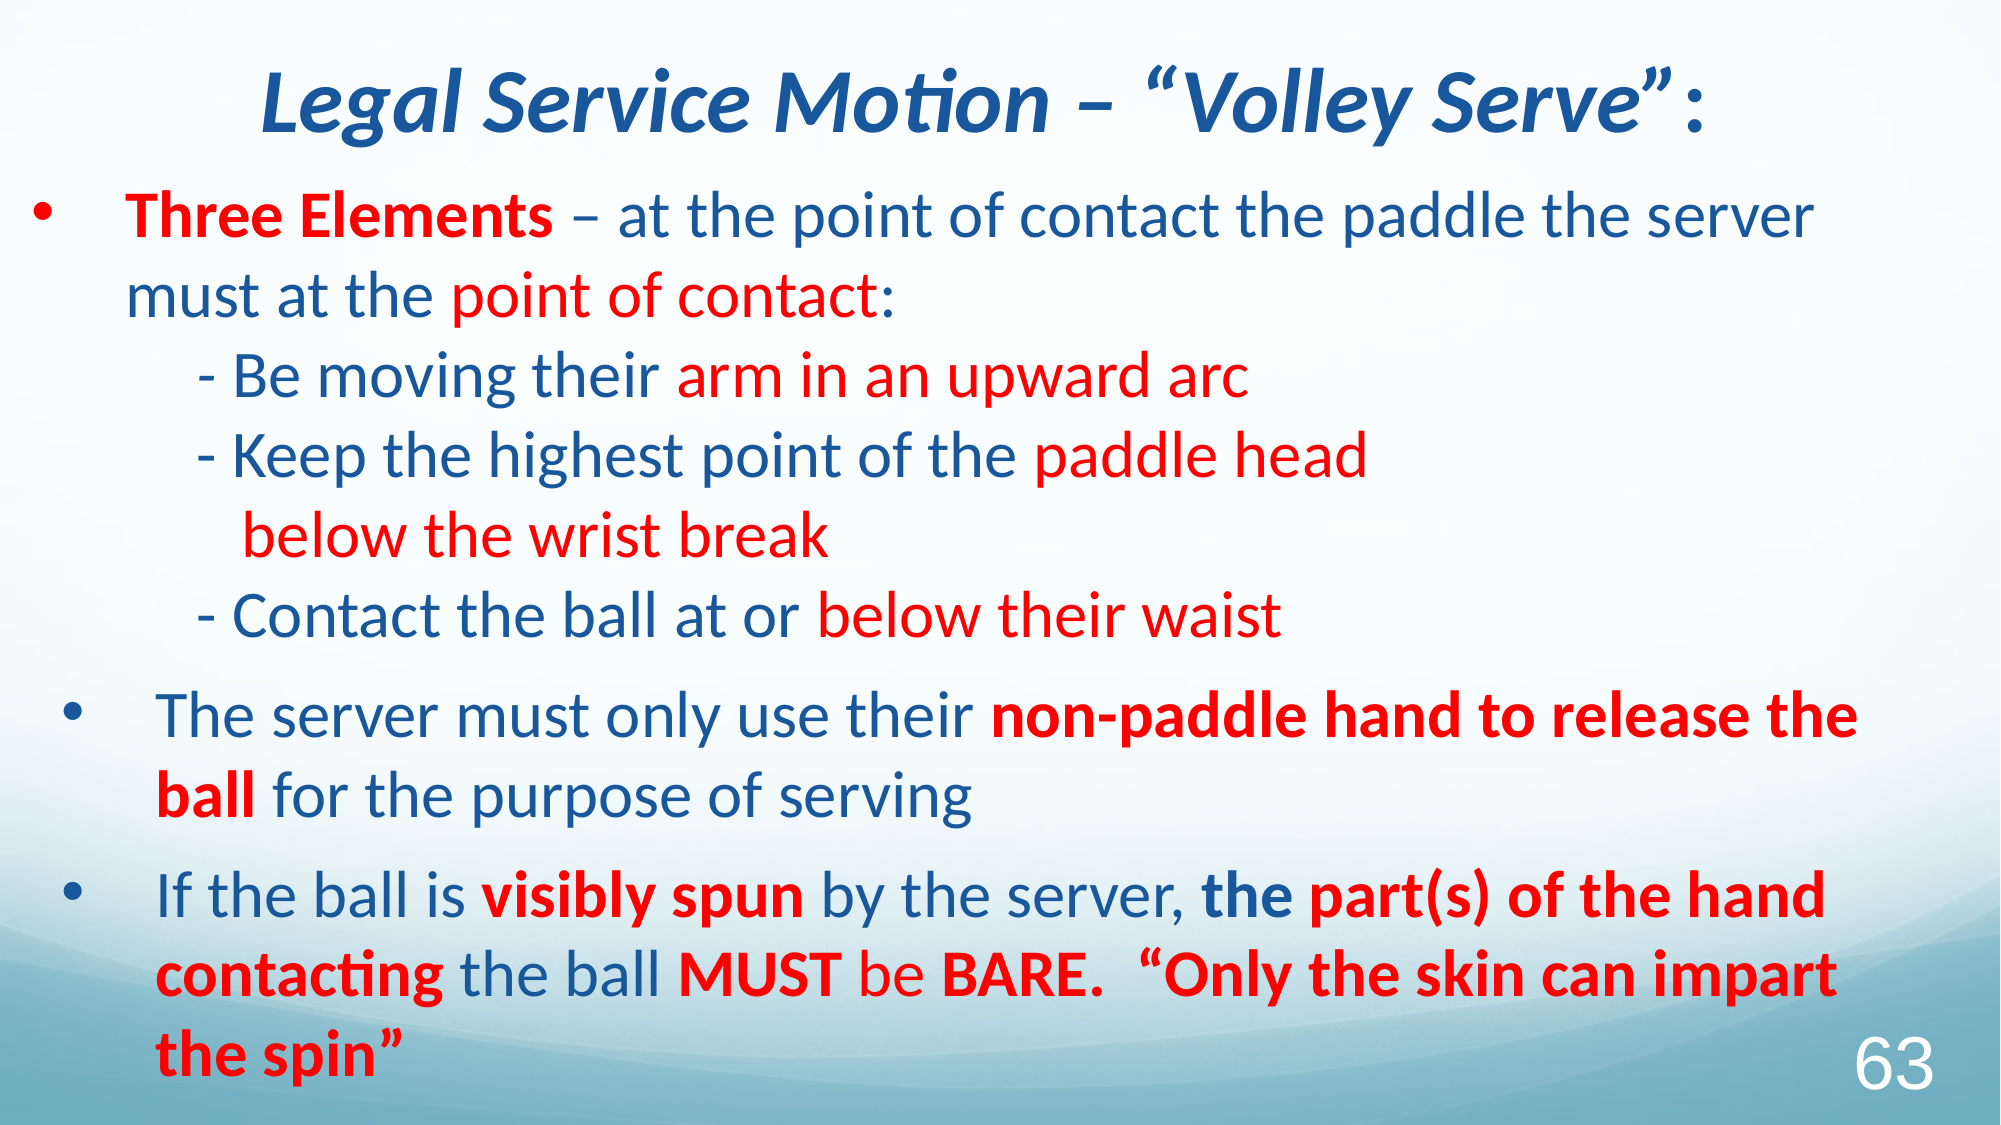

Legal Service Motion – “Volley Serve”:

Three Elements – at the point of contact the paddle the server must at the point of contact:
         - Be moving their arm in an upward arc
         - Keep the highest point of the paddle head
            below the wrist break
         - Contact the ball at or below their waist

The server must only use their non-paddle hand to release the ball for the purpose of serving

If the ball is visibly spun by the server, the part(s) of the hand contacting the ball MUST be BARE.  “Only the skin can impart the spin”

63